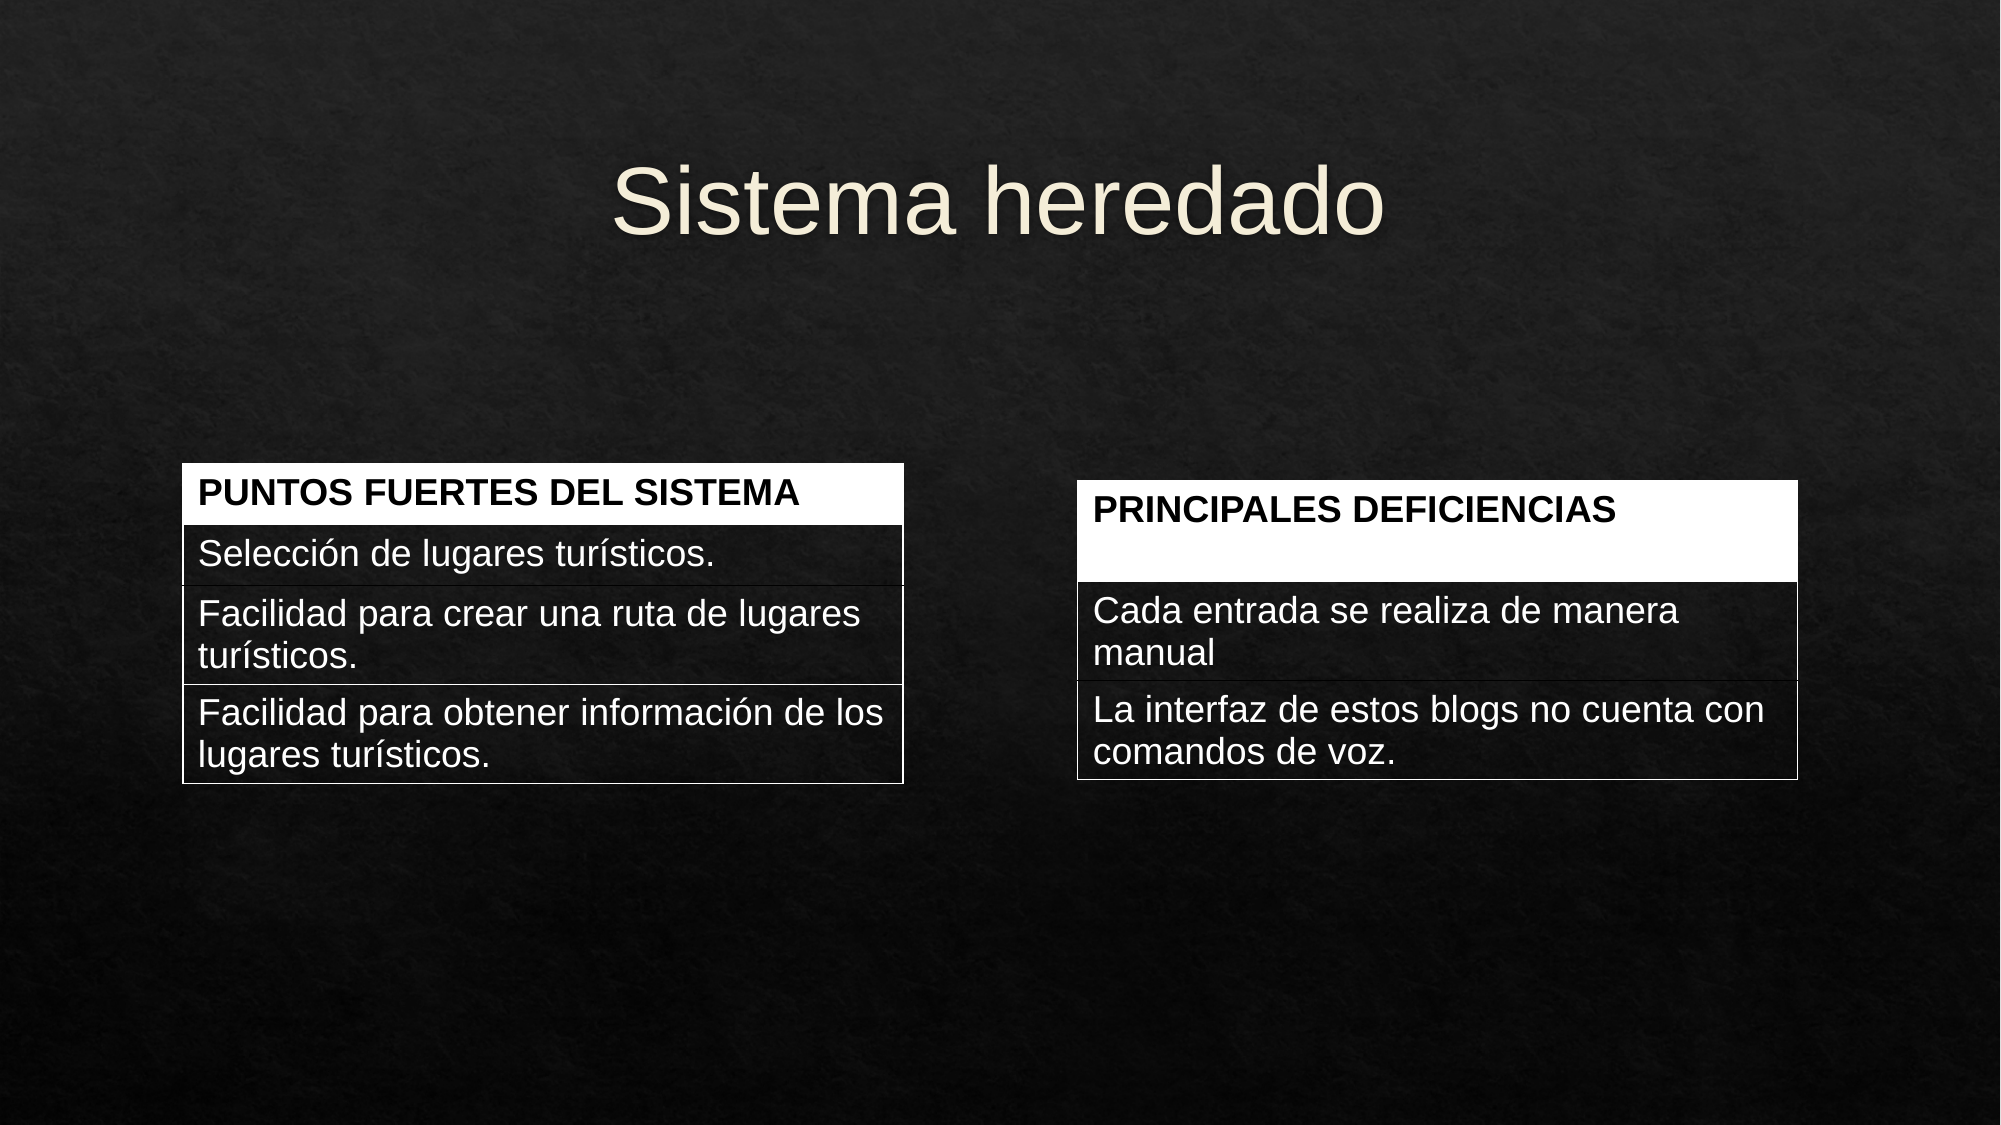

# Sistema heredado
| PUNTOS FUERTES DEL SISTEMA |
| --- |
| Selección de lugares turísticos. |
| Facilidad para crear una ruta de lugares turísticos. |
| Facilidad para obtener información de los lugares turísticos. |
| PRINCIPALES DEFICIENCIAS |
| --- |
| Cada entrada se realiza de manera manual |
| La interfaz de estos blogs no cuenta con comandos de voz. |